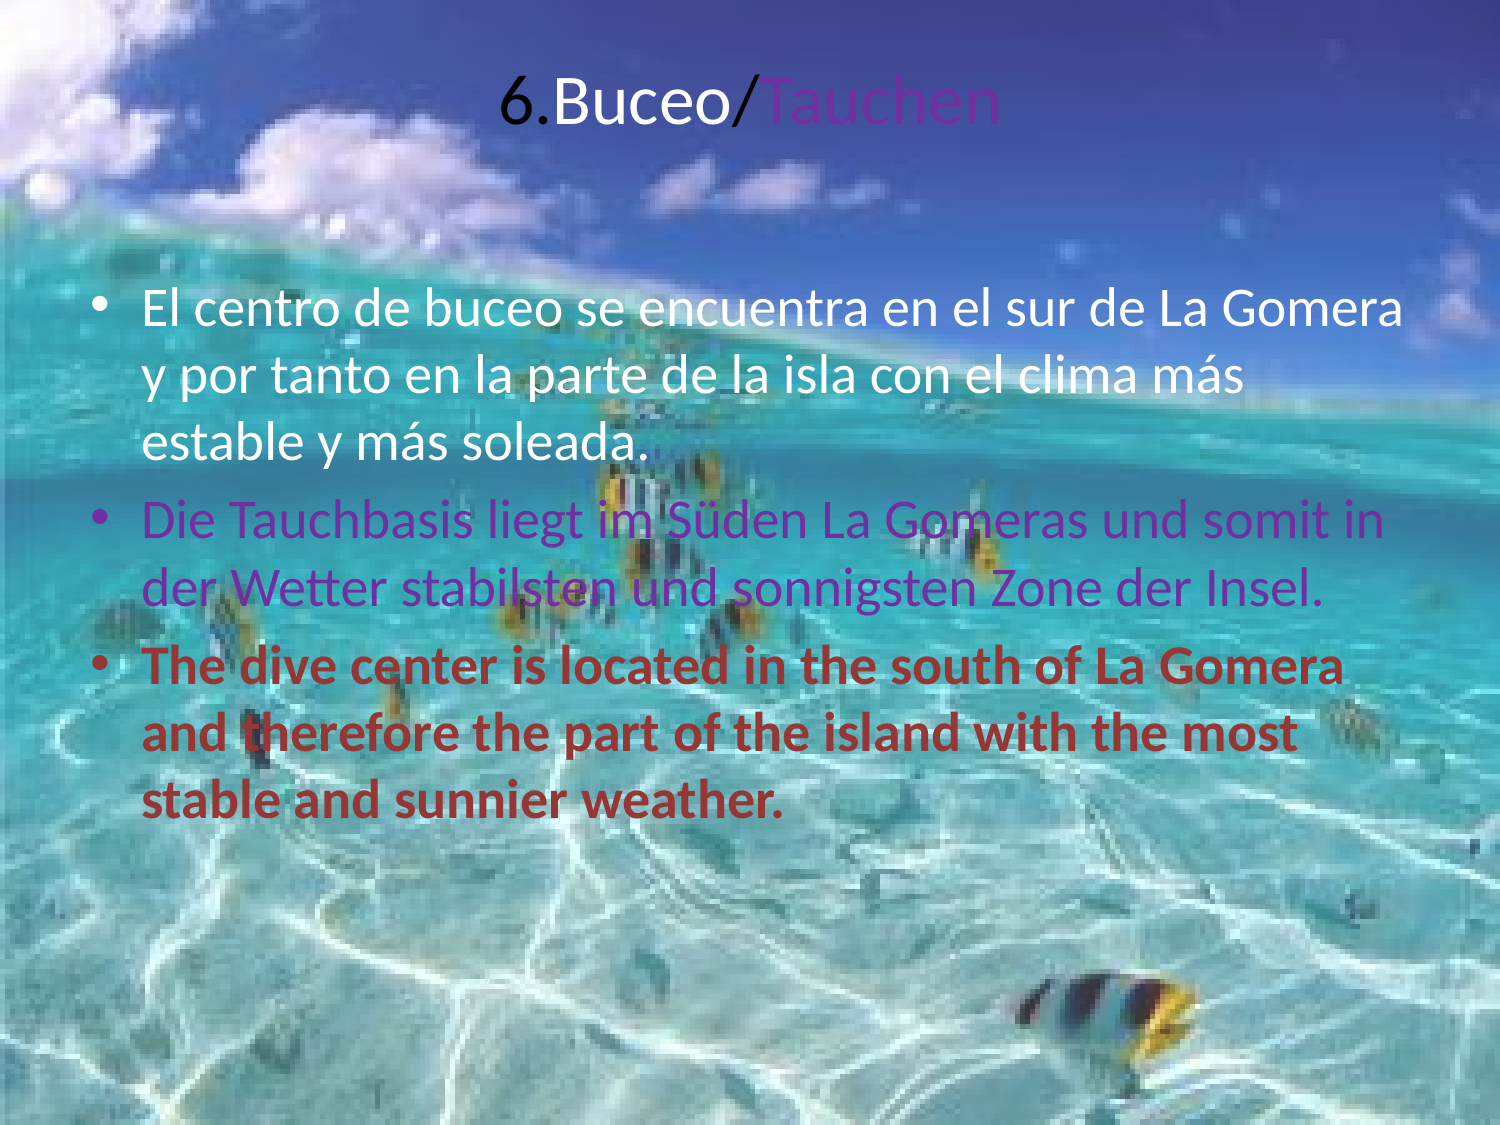

# 6.Buceo/Tauchen
El centro de buceo se encuentra en el sur de La Gomera y por tanto en la parte de la isla con el clima más estable y más soleada.
Die Tauchbasis liegt im Süden La Gomeras und somit in der Wetter stabilsten und sonnigsten Zone der Insel.
The dive center is located in the south of La Gomera and therefore the part of the island with the most stable and sunnier weather.